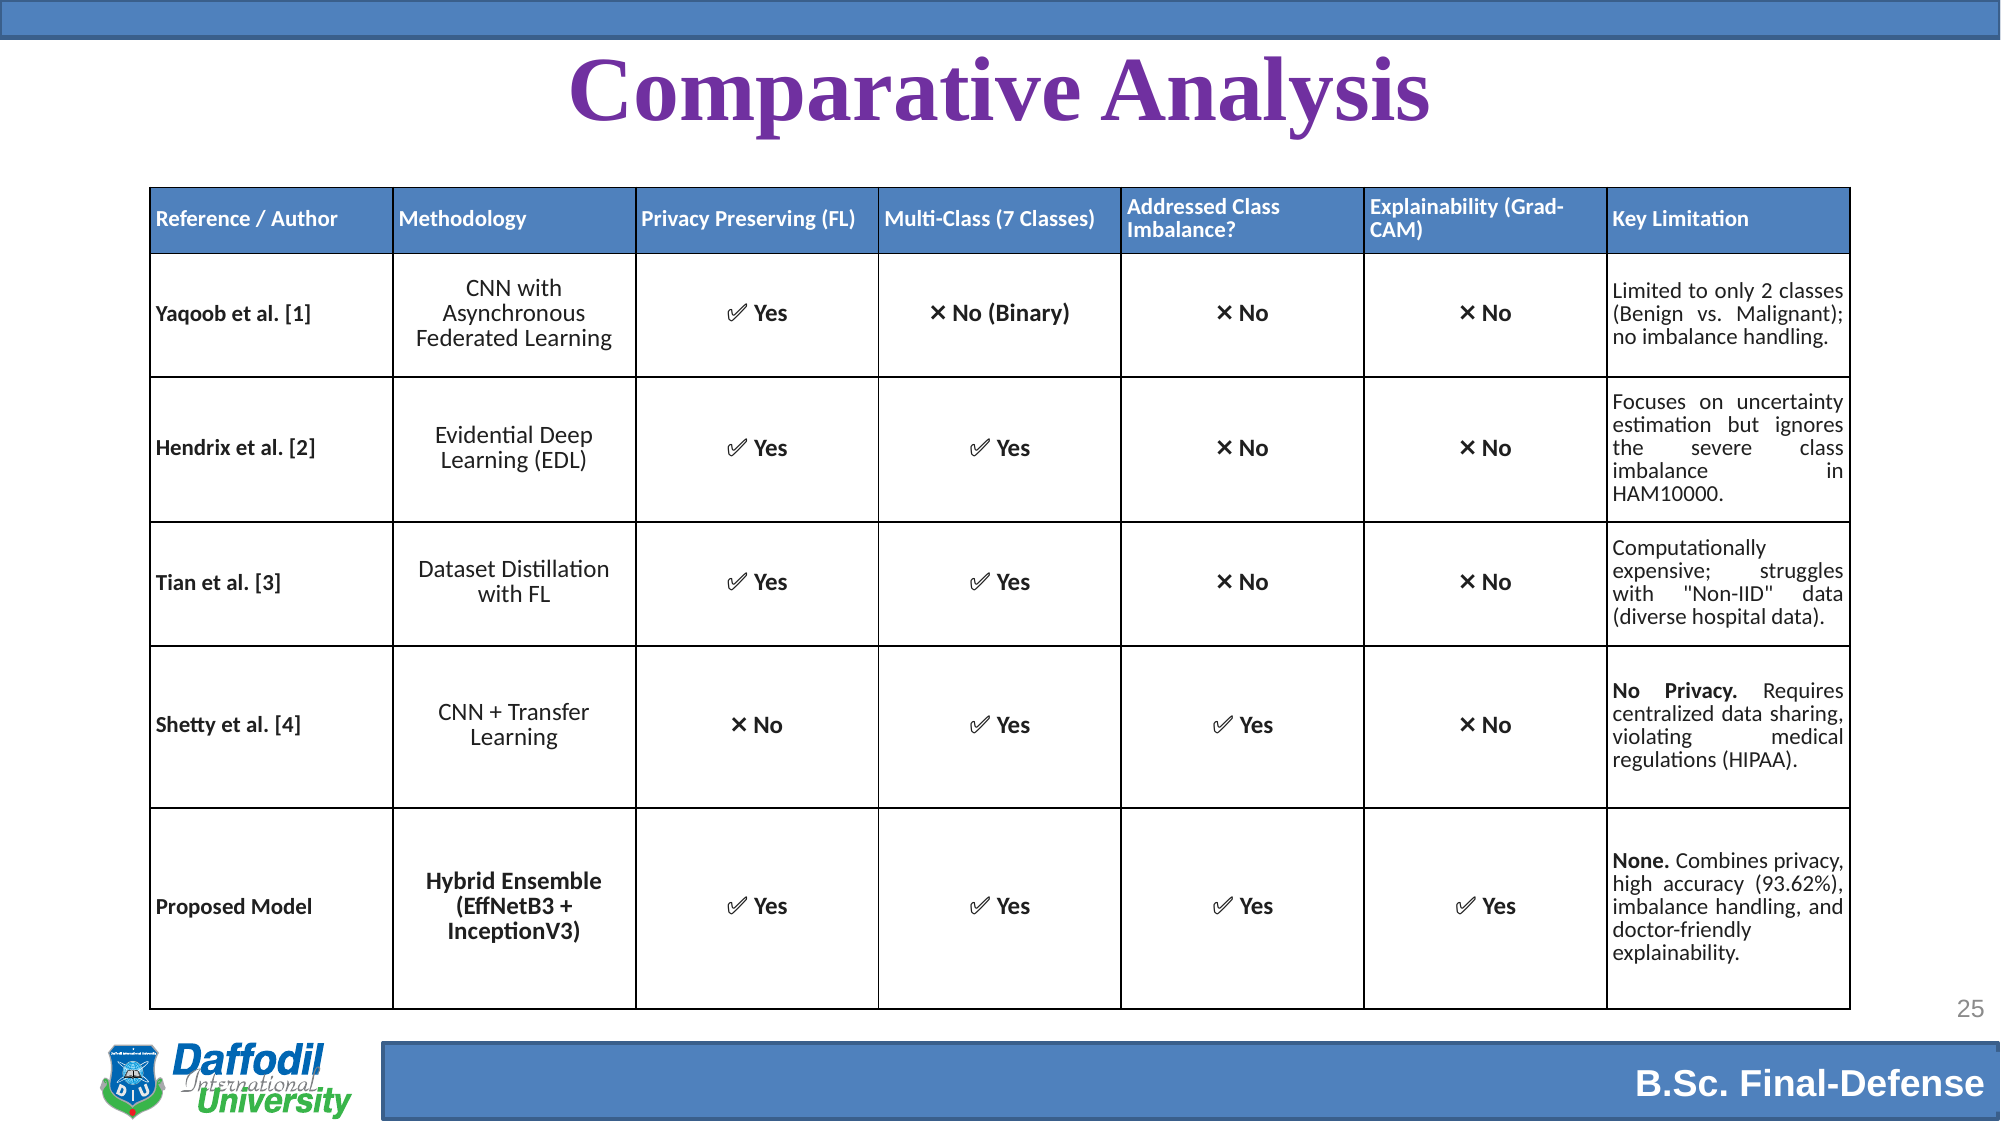

# Comparative Analysis
| Reference / Author | Methodology | Privacy Preserving (FL) | Multi-Class (7 Classes) | Addressed Class Imbalance? | Explainability (Grad-CAM) | Key Limitation |
| --- | --- | --- | --- | --- | --- | --- |
| Yaqoob et al. [1] | CNN with Asynchronous Federated Learning | ✅ Yes | ❌ No (Binary) | ❌ No | ❌ No | Limited to only 2 classes (Benign vs. Malignant); no imbalance handling. |
| Hendrix et al. [2] | Evidential Deep Learning (EDL) | ✅ Yes | ✅ Yes | ❌ No | ❌ No | Focuses on uncertainty estimation but ignores the severe class imbalance in HAM10000. |
| Tian et al. [3] | Dataset Distillation with FL | ✅ Yes | ✅ Yes | ❌ No | ❌ No | Computationally expensive; struggles with "Non-IID" data (diverse hospital data). |
| Shetty et al. [4] | CNN + Transfer Learning | ❌ No | ✅ Yes | ✅ Yes | ❌ No | No Privacy. Requires centralized data sharing, violating medical regulations (HIPAA). |
| Proposed Model | Hybrid Ensemble (EffNetB3 + InceptionV3) | ✅ Yes | ✅ Yes | ✅ Yes | ✅ Yes | None. Combines privacy, high accuracy (93.62%), imbalance handling, and doctor-friendly explainability. |
25
B.Sc. Final-Defense